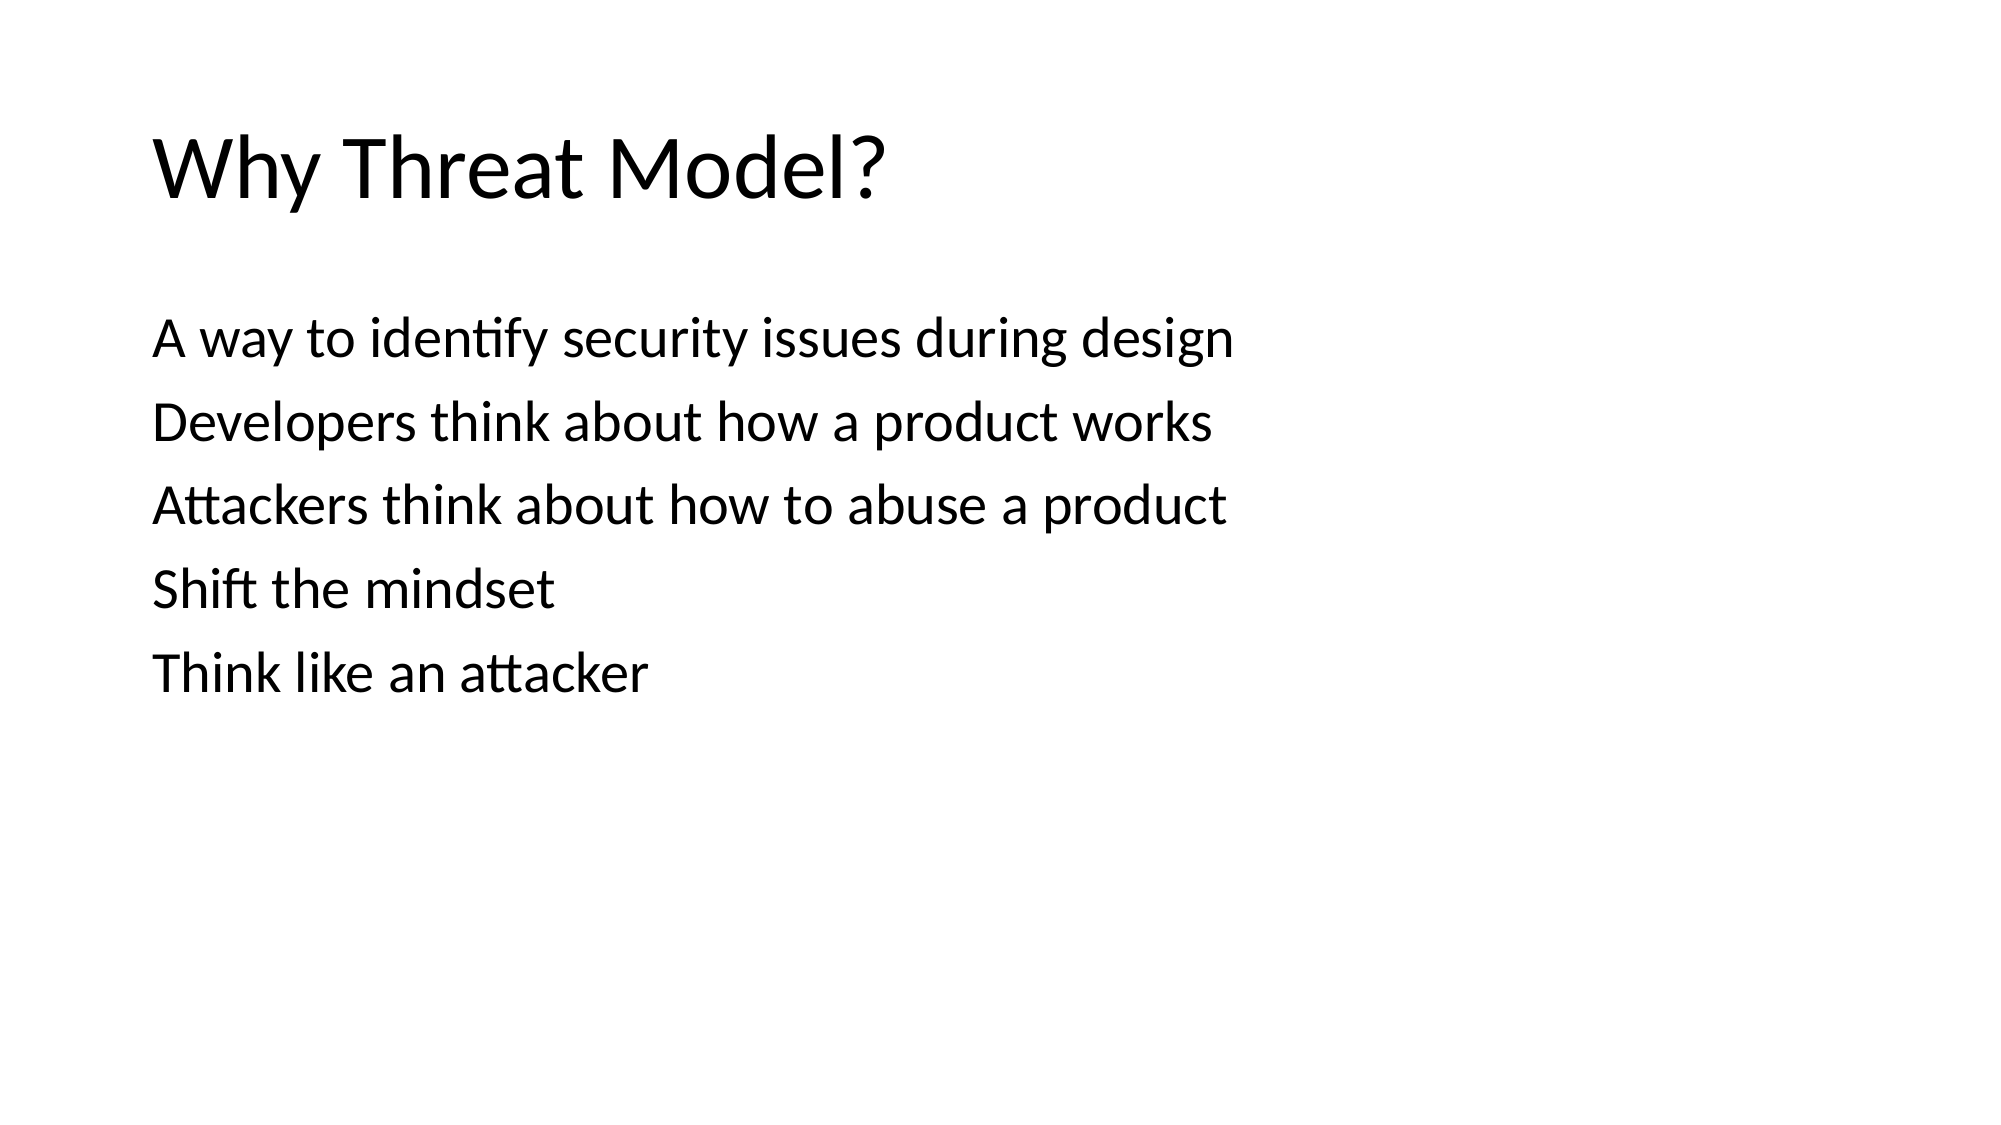

# Why Threat Model?
A way to identify security issues during design
Developers think about how a product works
Attackers think about how to abuse a product
Shift the mindset
Think like an attacker